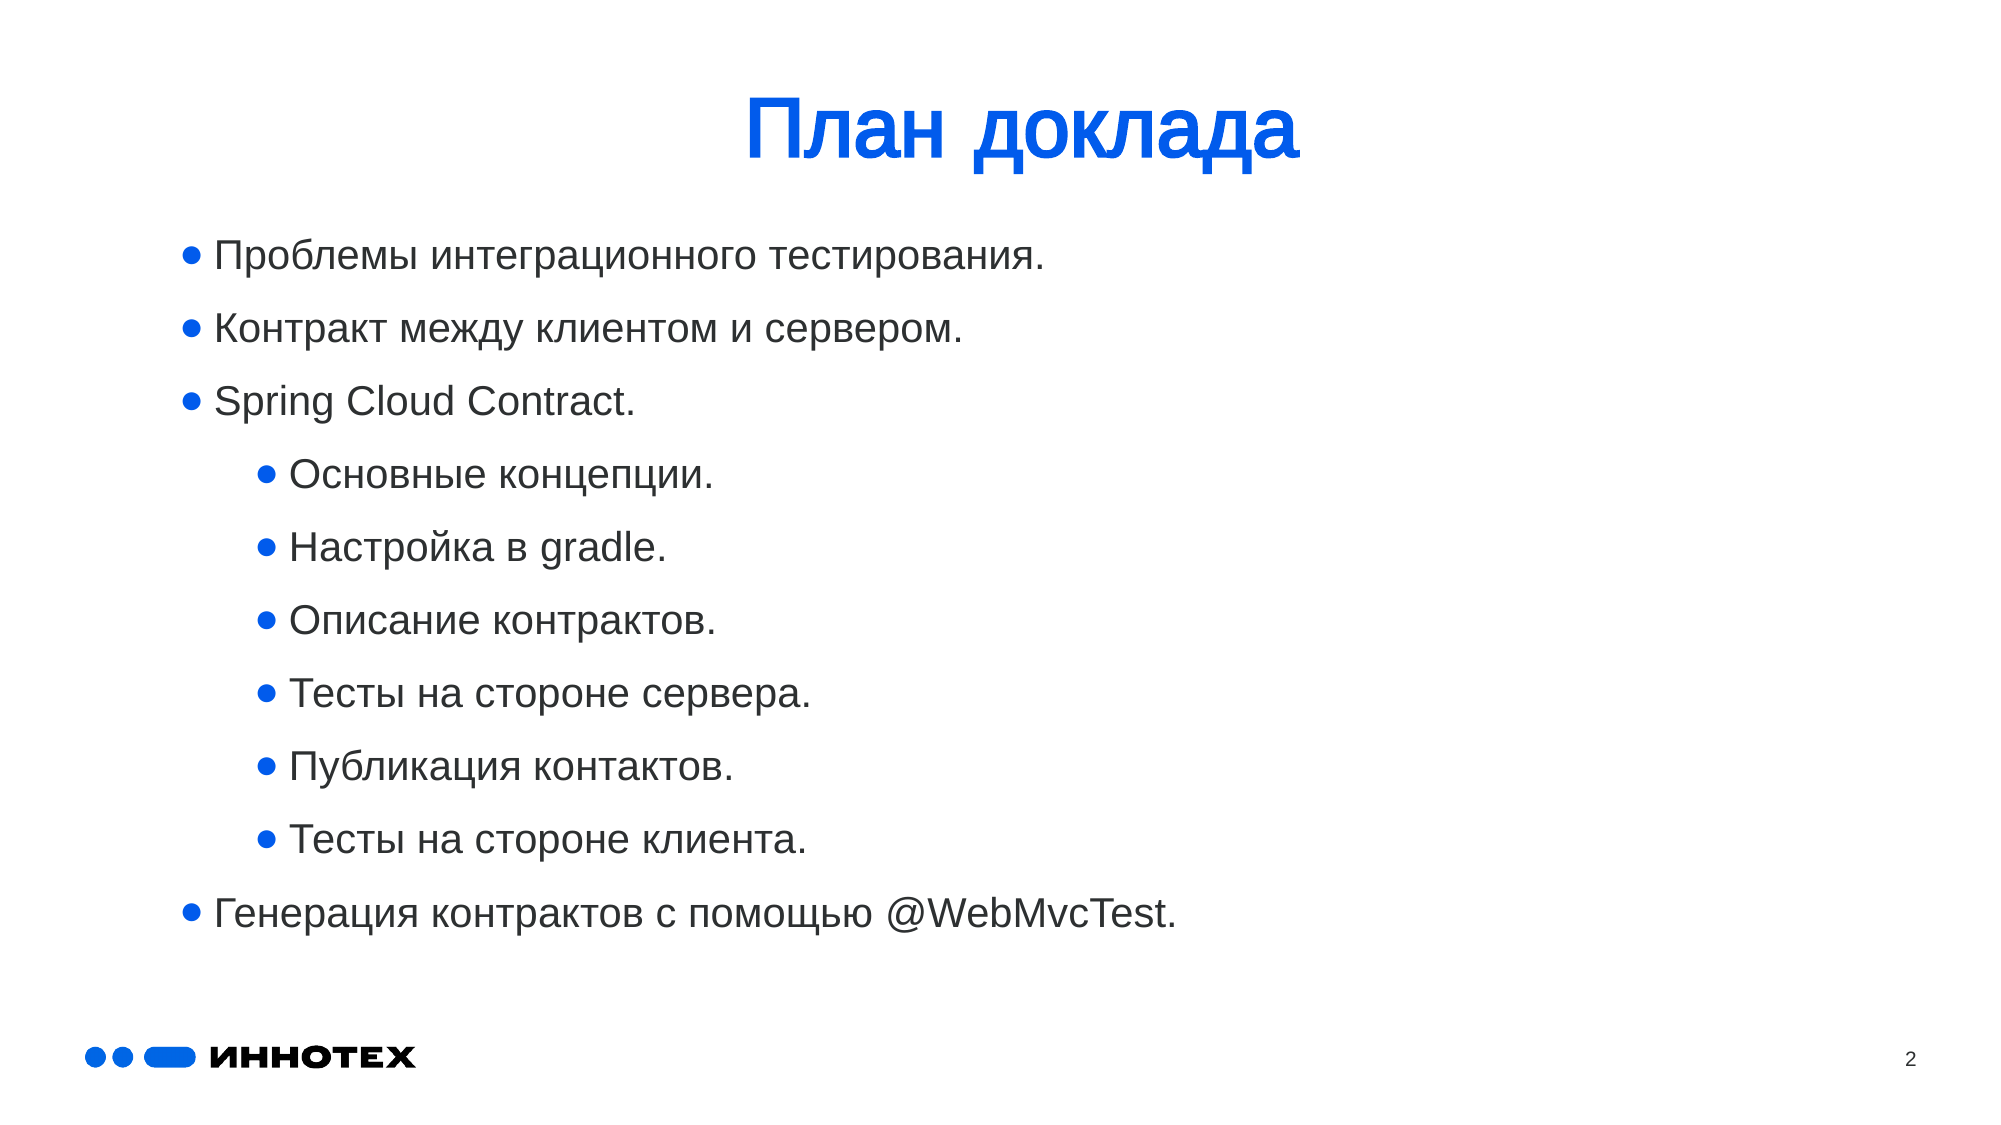

# План доклада
Проблемы интеграционного тестирования.
Контракт между клиентом и сервером.
Spring Cloud Contract.
Основные концепции.
Настройка в gradle.
Описание контрактов.
Тесты на стороне сервера.
Публикация контактов.
Тесты на стороне клиента.
Генерация контрактов с помощью @WebMvcTest.
2